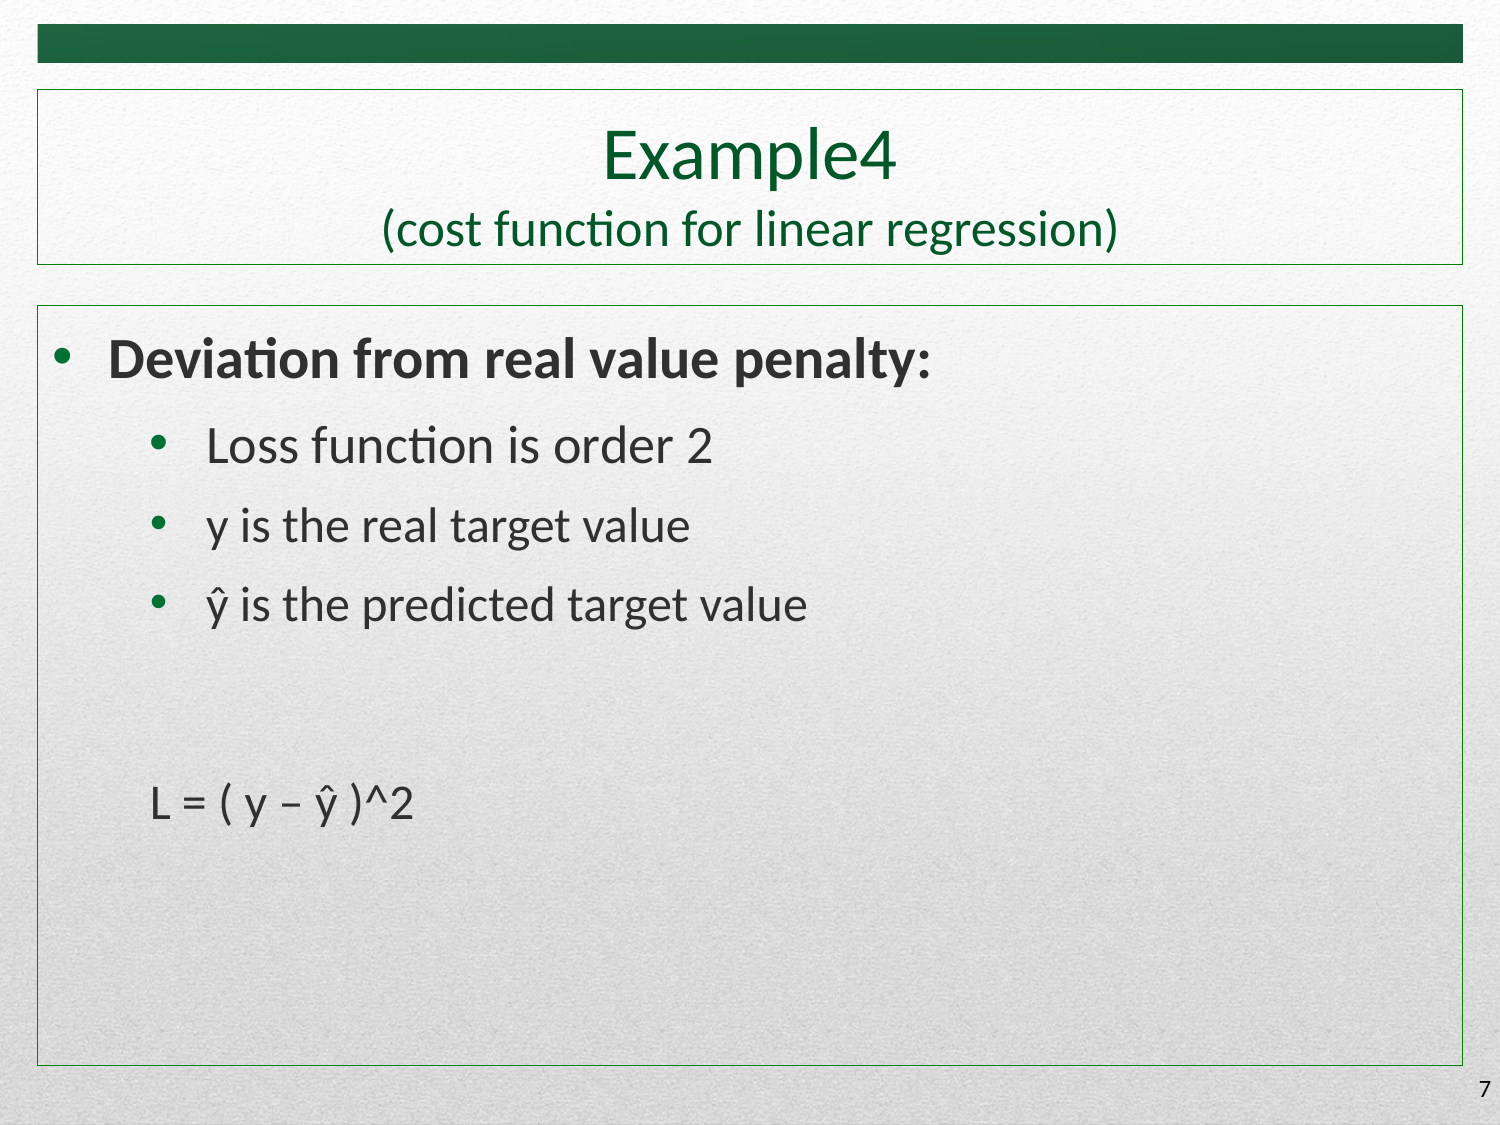

# Example4 (cost function for linear regression)
Deviation from real value penalty:
Loss function is order 2
y is the real target value
ŷ is the predicted target value

L = ( y – ŷ )^2

7